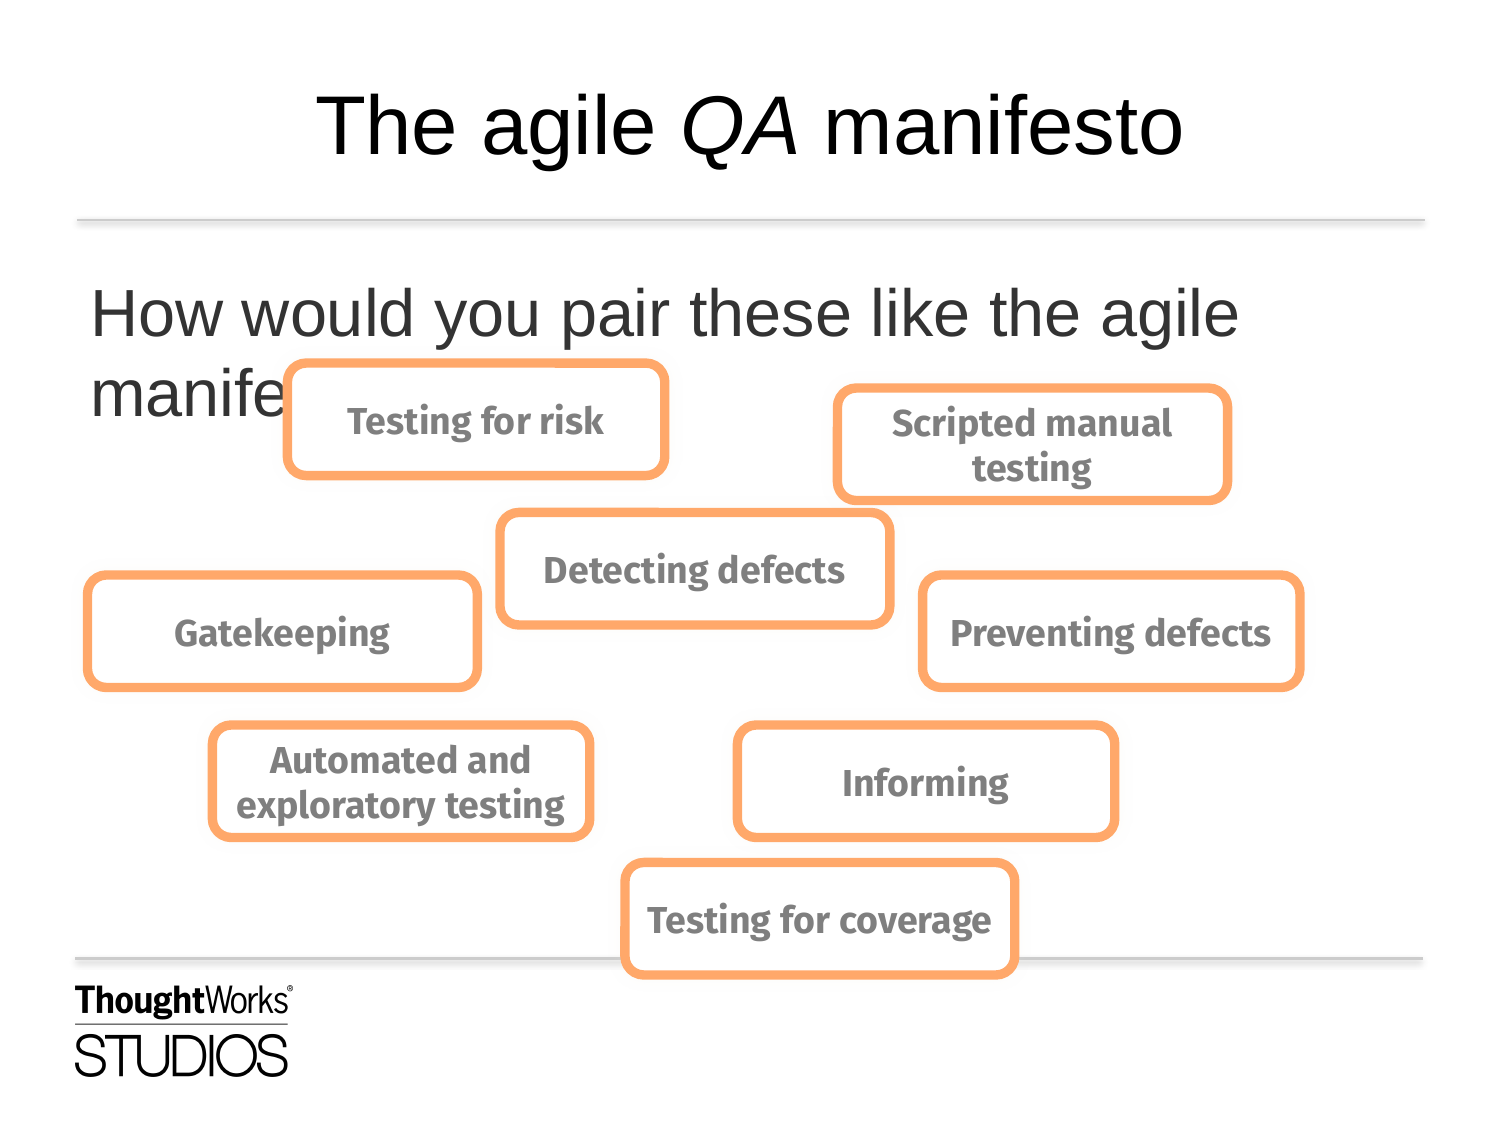

# The agile QA manifesto
How would you pair these like the agile manifesto?

Testing for risk

Scripted manual testing

Detecting defects

Gatekeeping

Preventing defects

Automated and exploratory testing

Informing

Testing for coverage